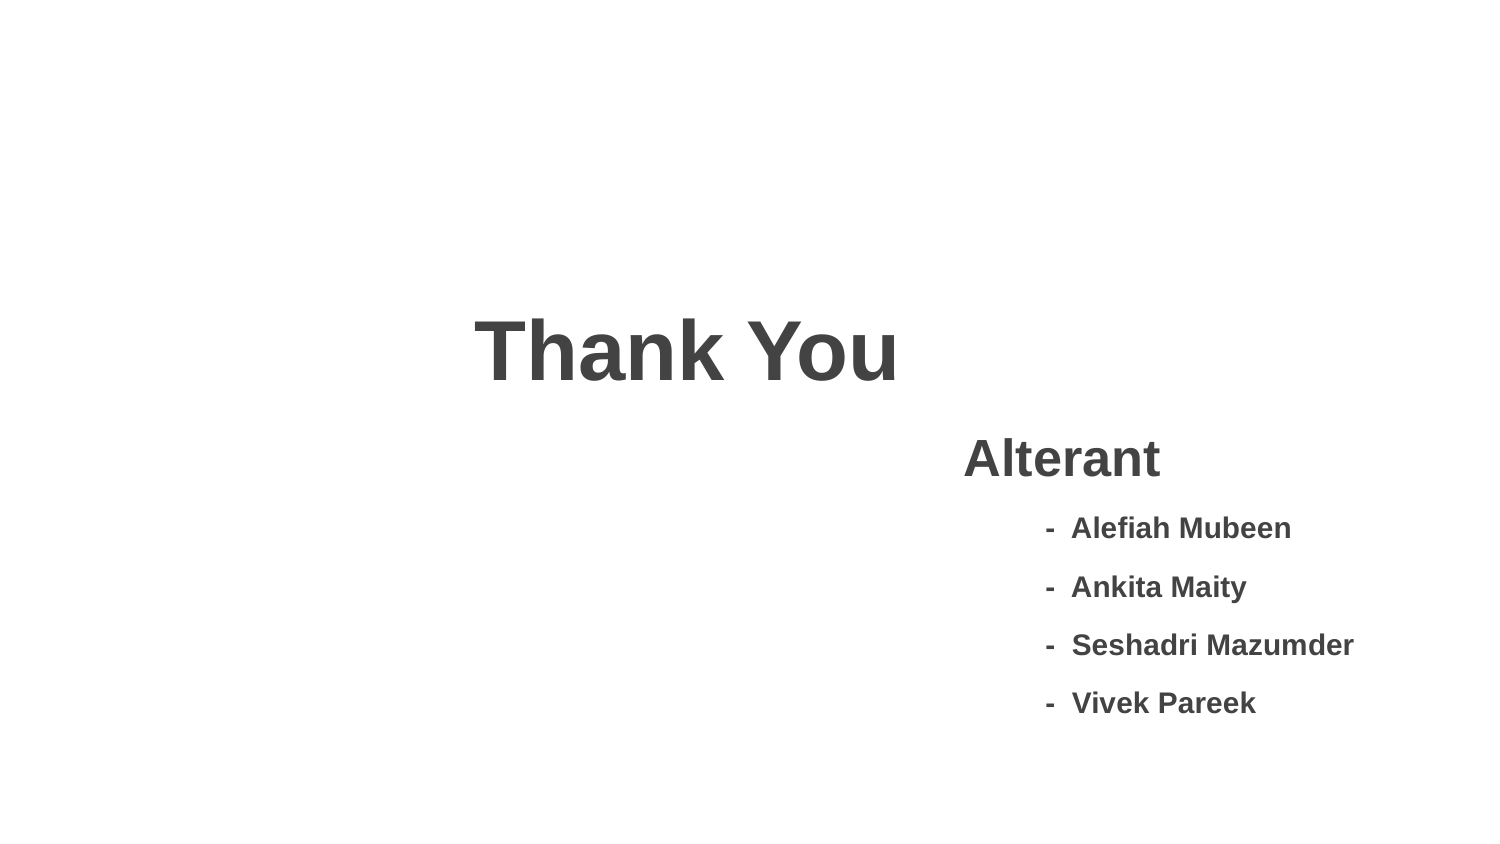

Thank You
Alterant
-  Alefiah Mubeen
-  Ankita Maity
-  Seshadri Mazumder
-  Vivek Pareek